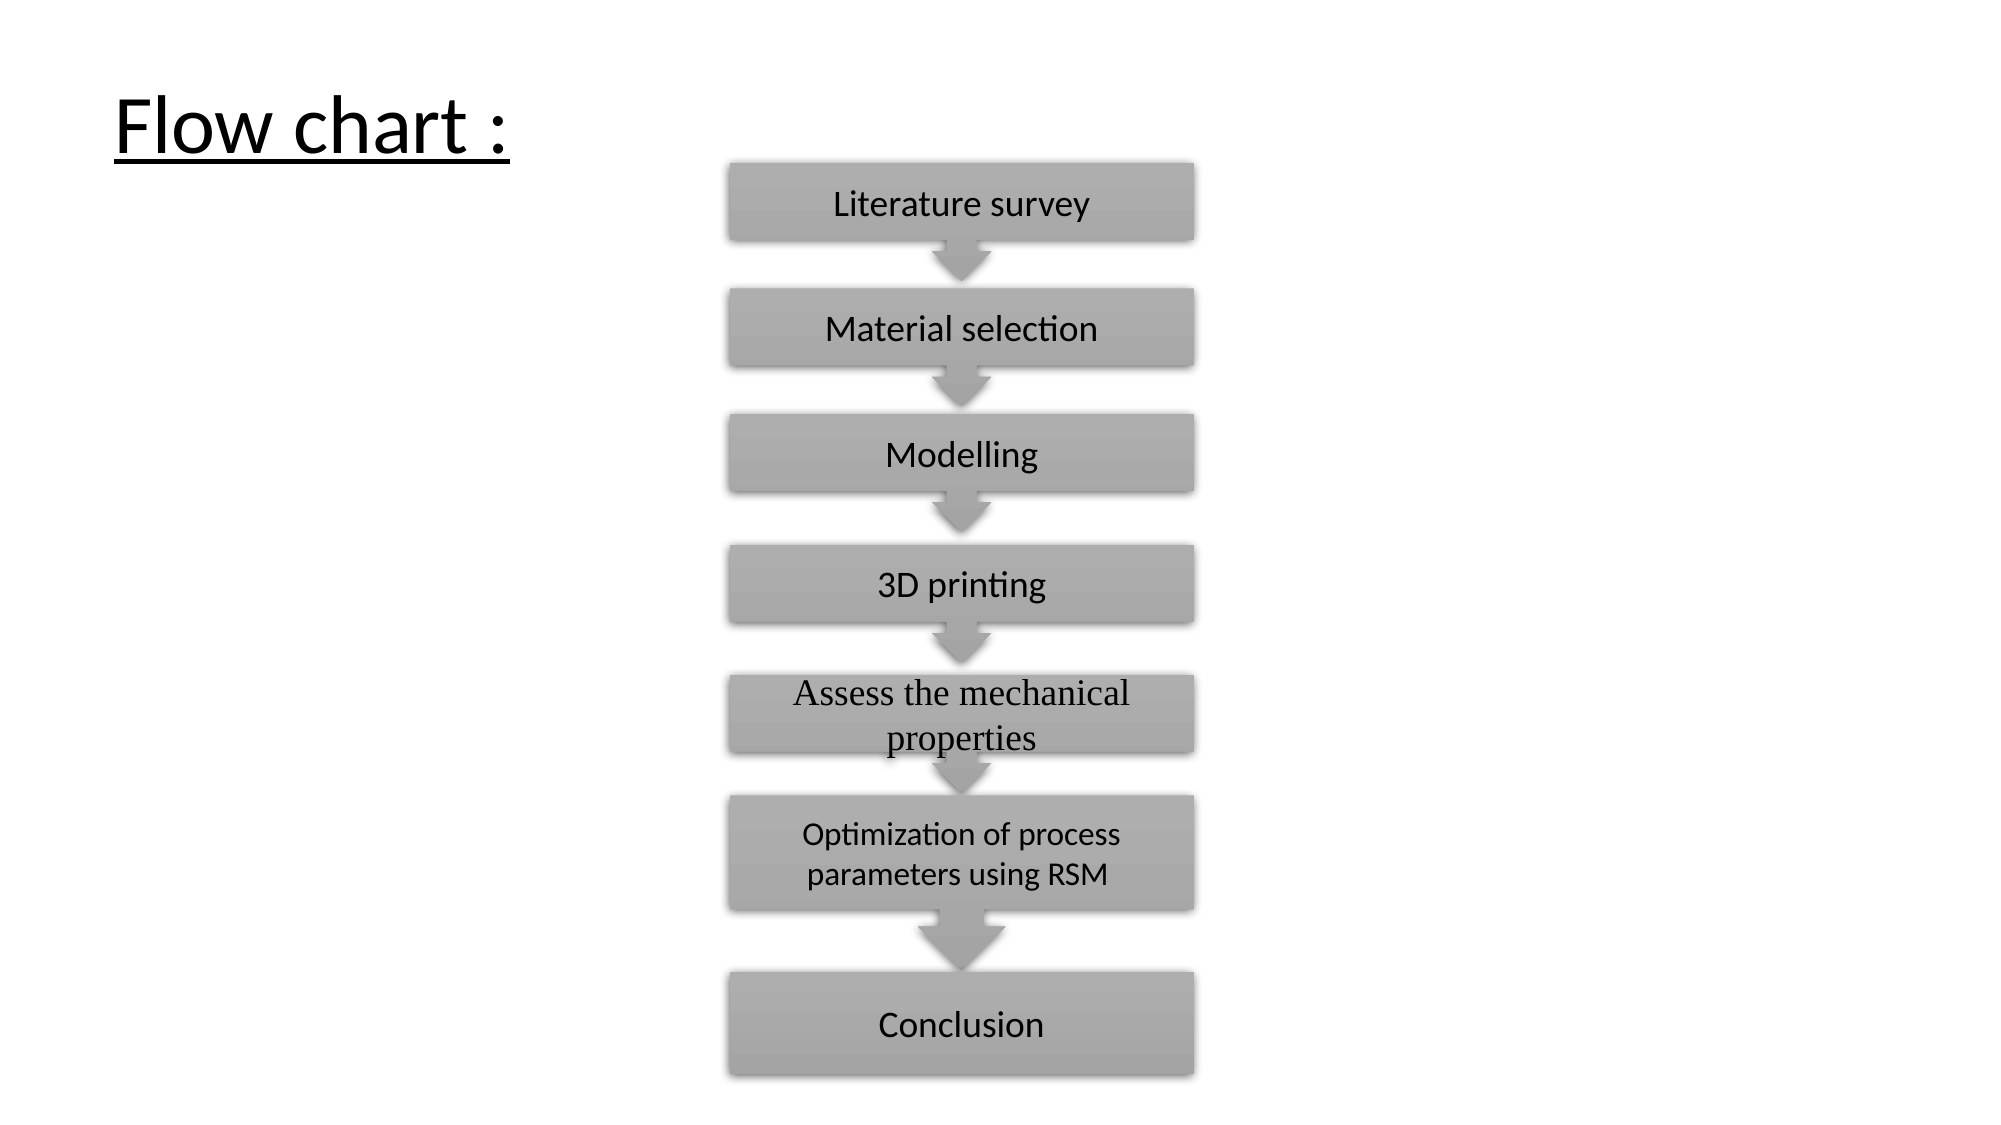

# Flow chart :
Literature survey
Material selection
Modelling
3D printing
Assess the mechanical properties
Optimization of process parameters using RSM
Conclusion